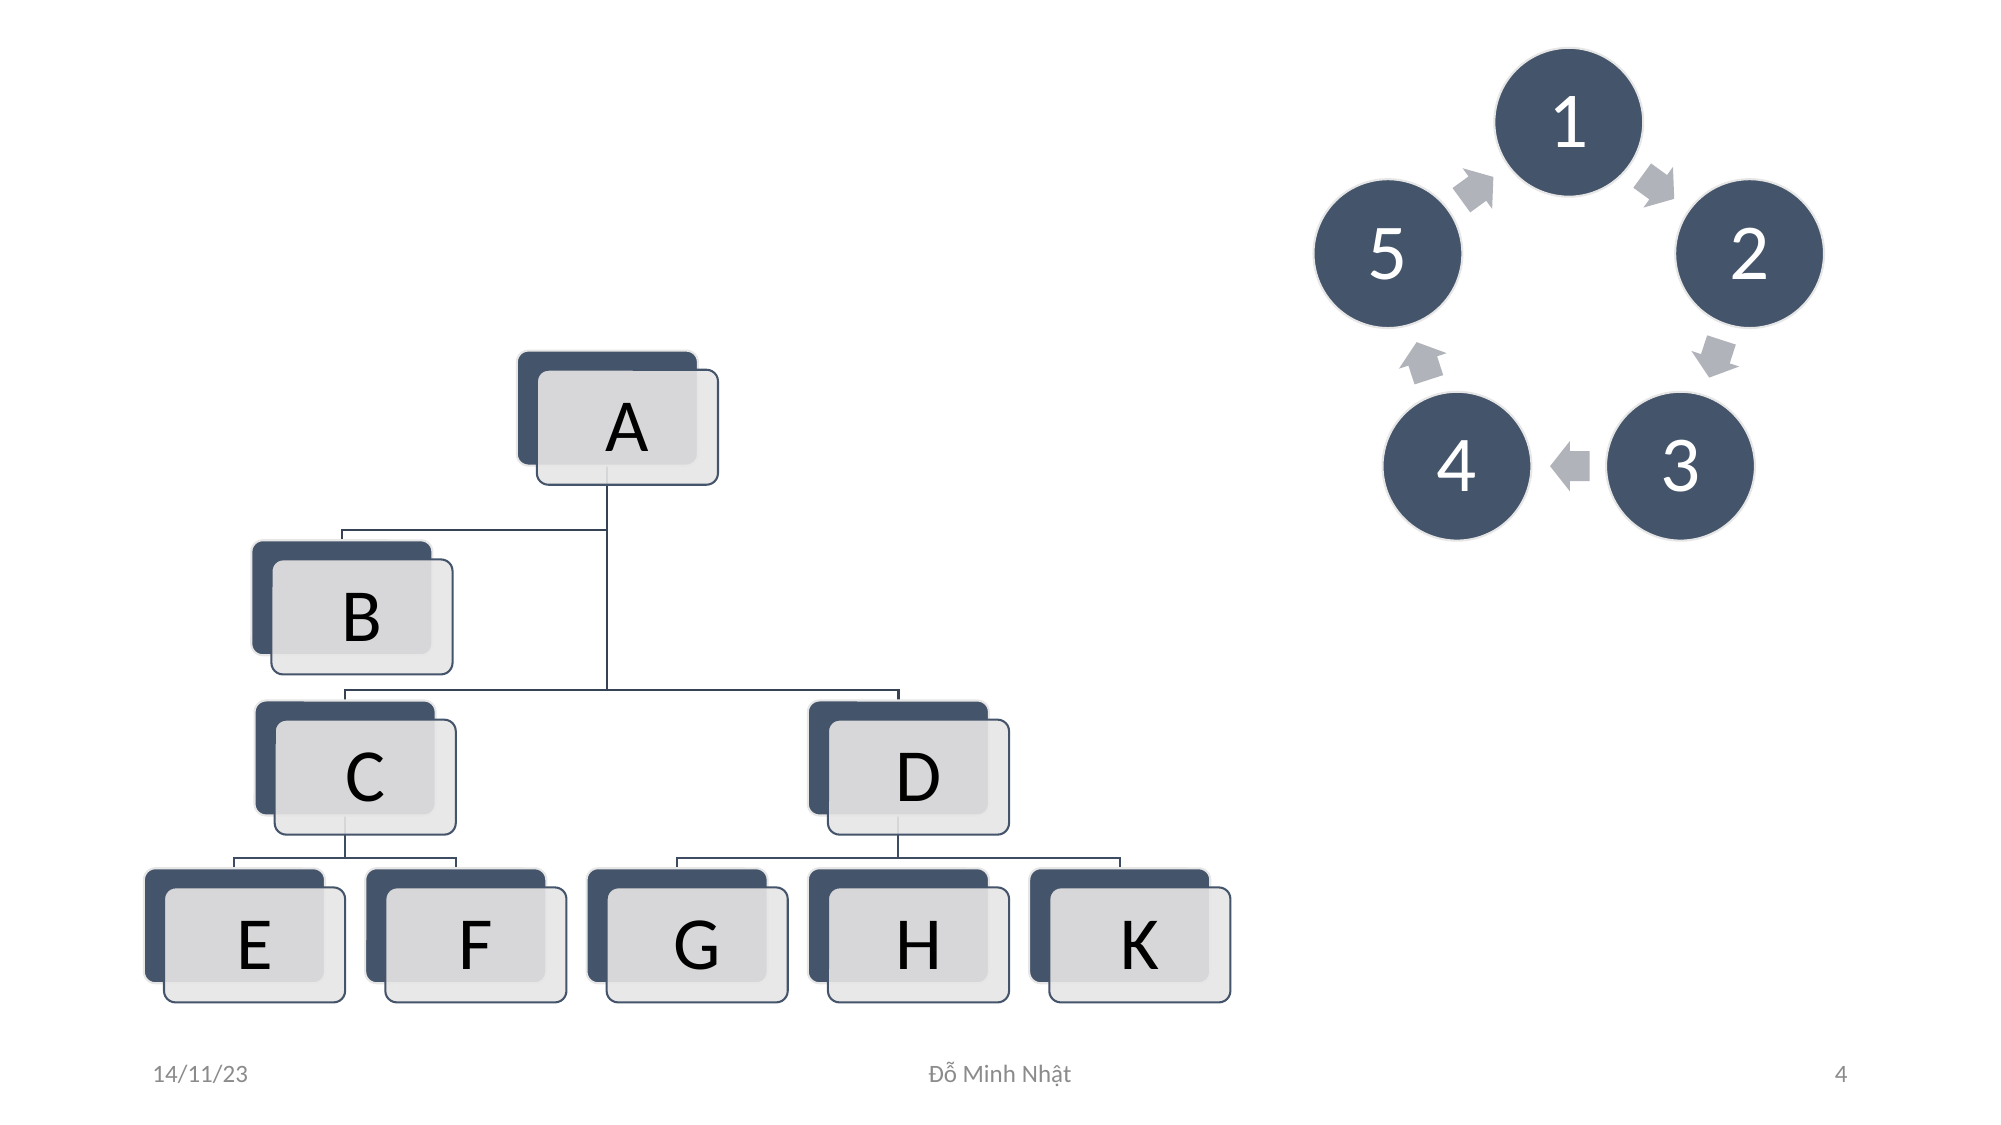

1

2

3

4

5

A
B
C
E
F
D
G
H
K
14/11/23
Đỗ Minh Nhật
4